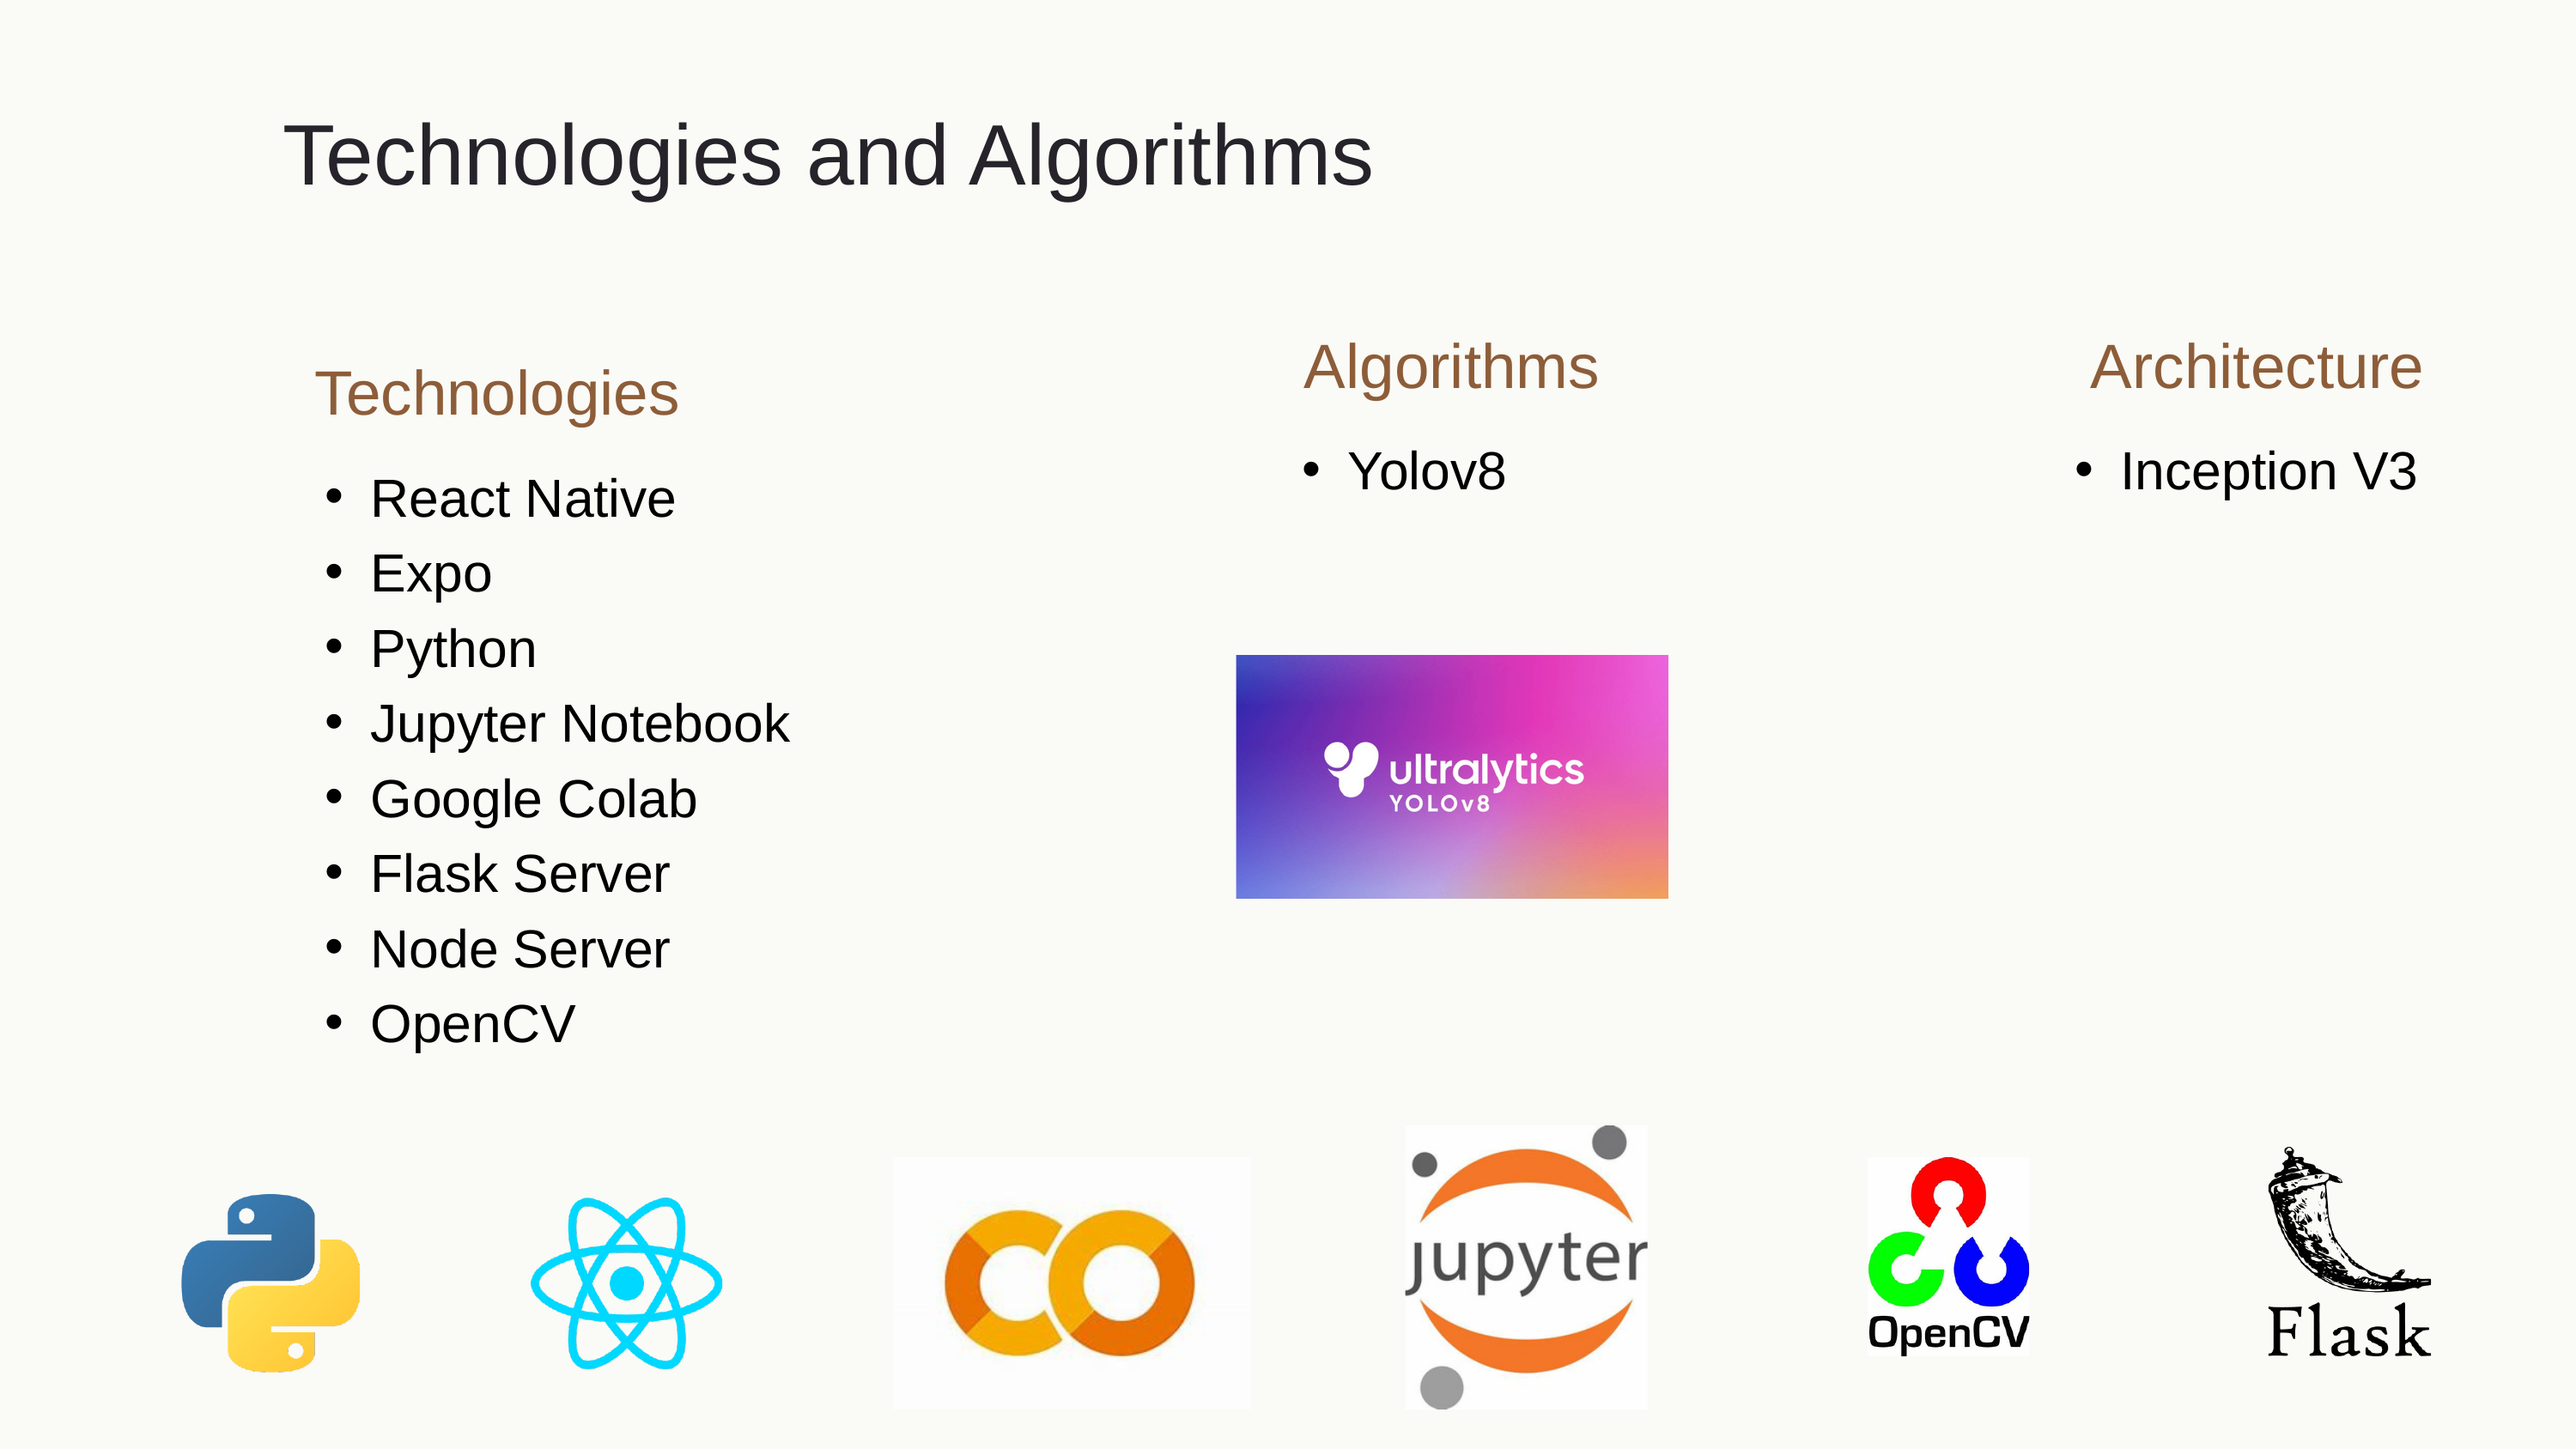

Technologies and Algorithms
Algorithms
Architecture
Technologies
Yolov8
Inception V3
React Native
Expo
Python
Jupyter Notebook
Google Colab
Flask Server
Node Server
OpenCV